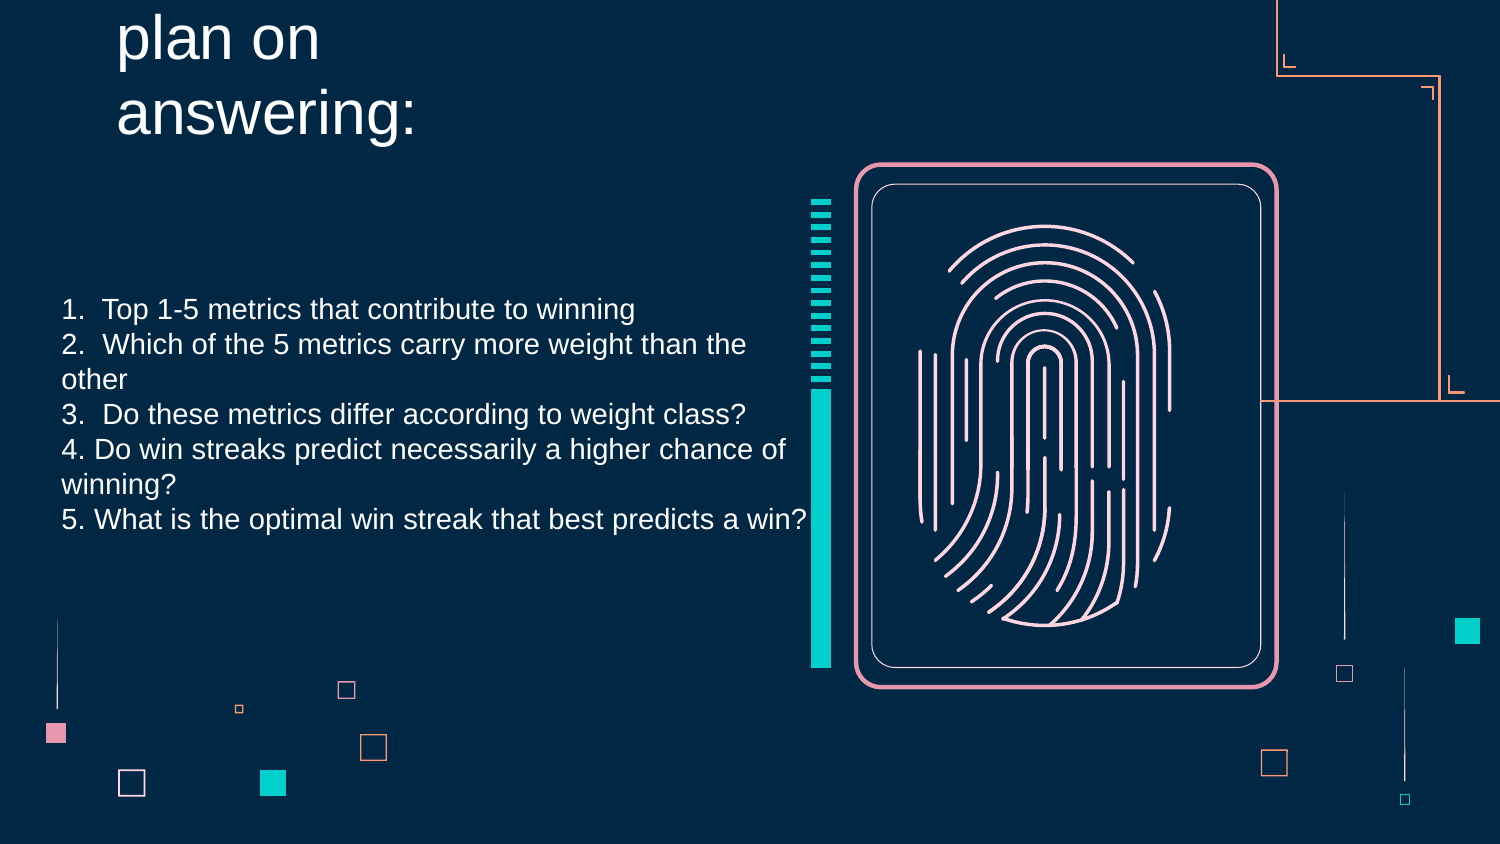

# What do we plan on answering:

1.  Top 1-5 metrics that contribute to winning
2.  Which of the 5 metrics carry more weight than the other
3.  Do these metrics differ according to weight class?
4. Do win streaks predict necessarily a higher chance of winning?
5. What is the optimal win streak that best predicts a win?